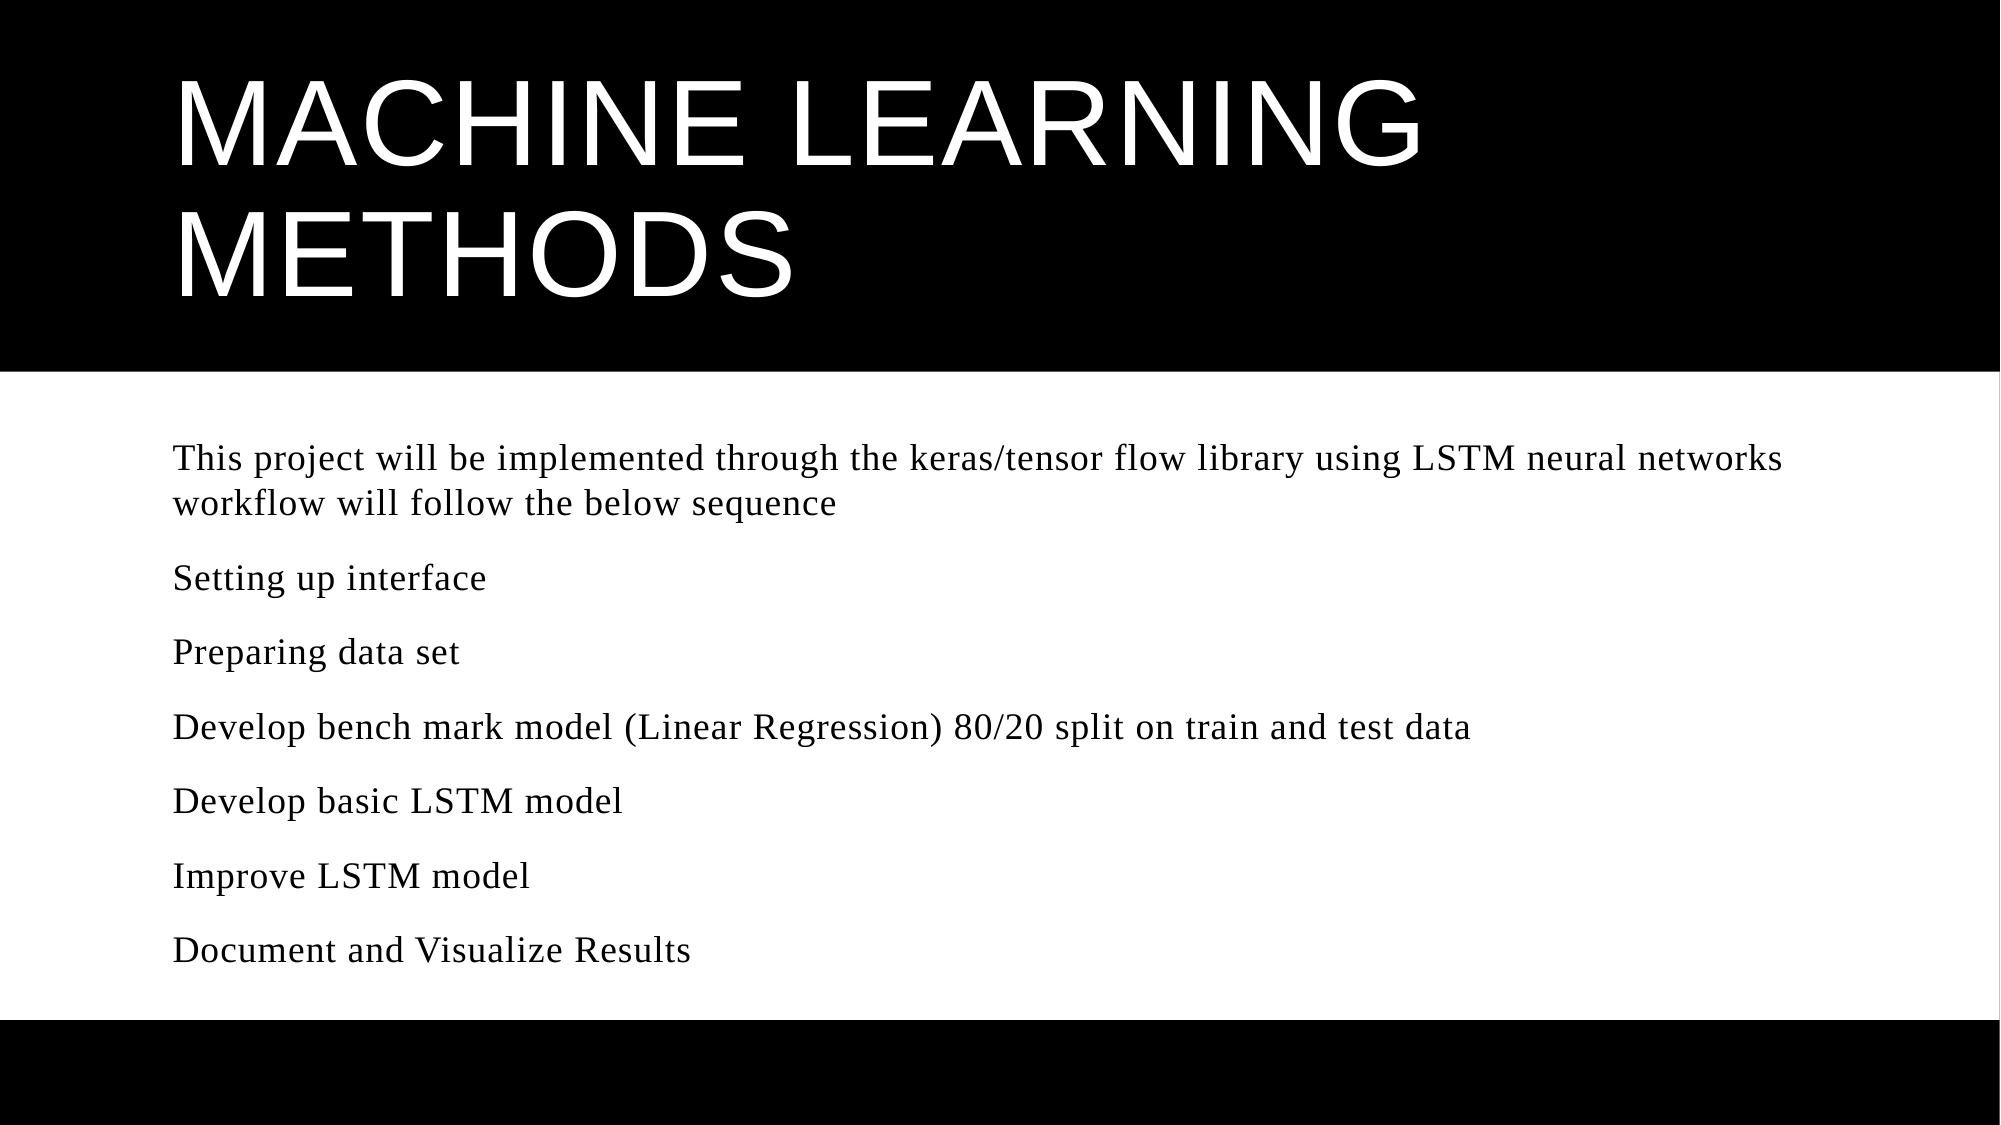

# MACHINE LEARNING METHODS

This project will be implemented through the keras/tensor flow library using LSTM neural networks workflow will follow the below sequence
Setting up interface
Preparing data set
Develop bench mark model (Linear Regression) 80/20 split on train and test data
Develop basic LSTM model
Improve LSTM model
Document and Visualize Results